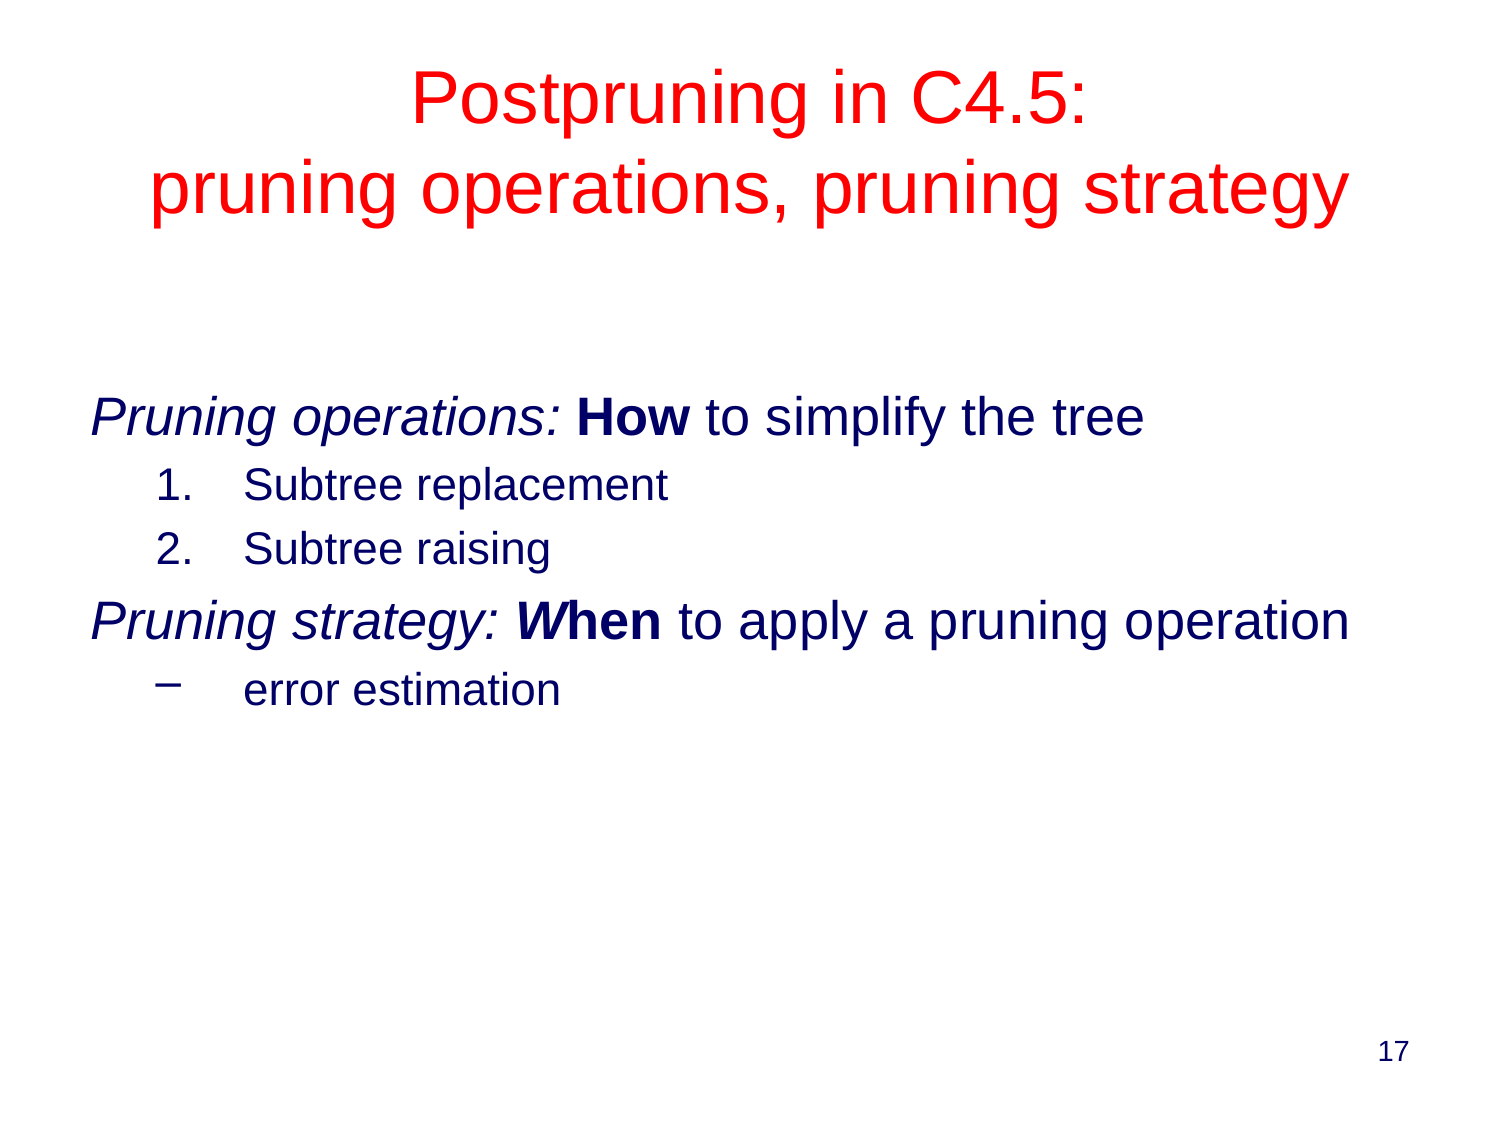

# Postpruning in C4.5: pruning operations, pruning strategy
Pruning operations: How to simplify the tree
Subtree replacement
Subtree raising
Pruning strategy: When to apply a pruning operation
error estimation
17